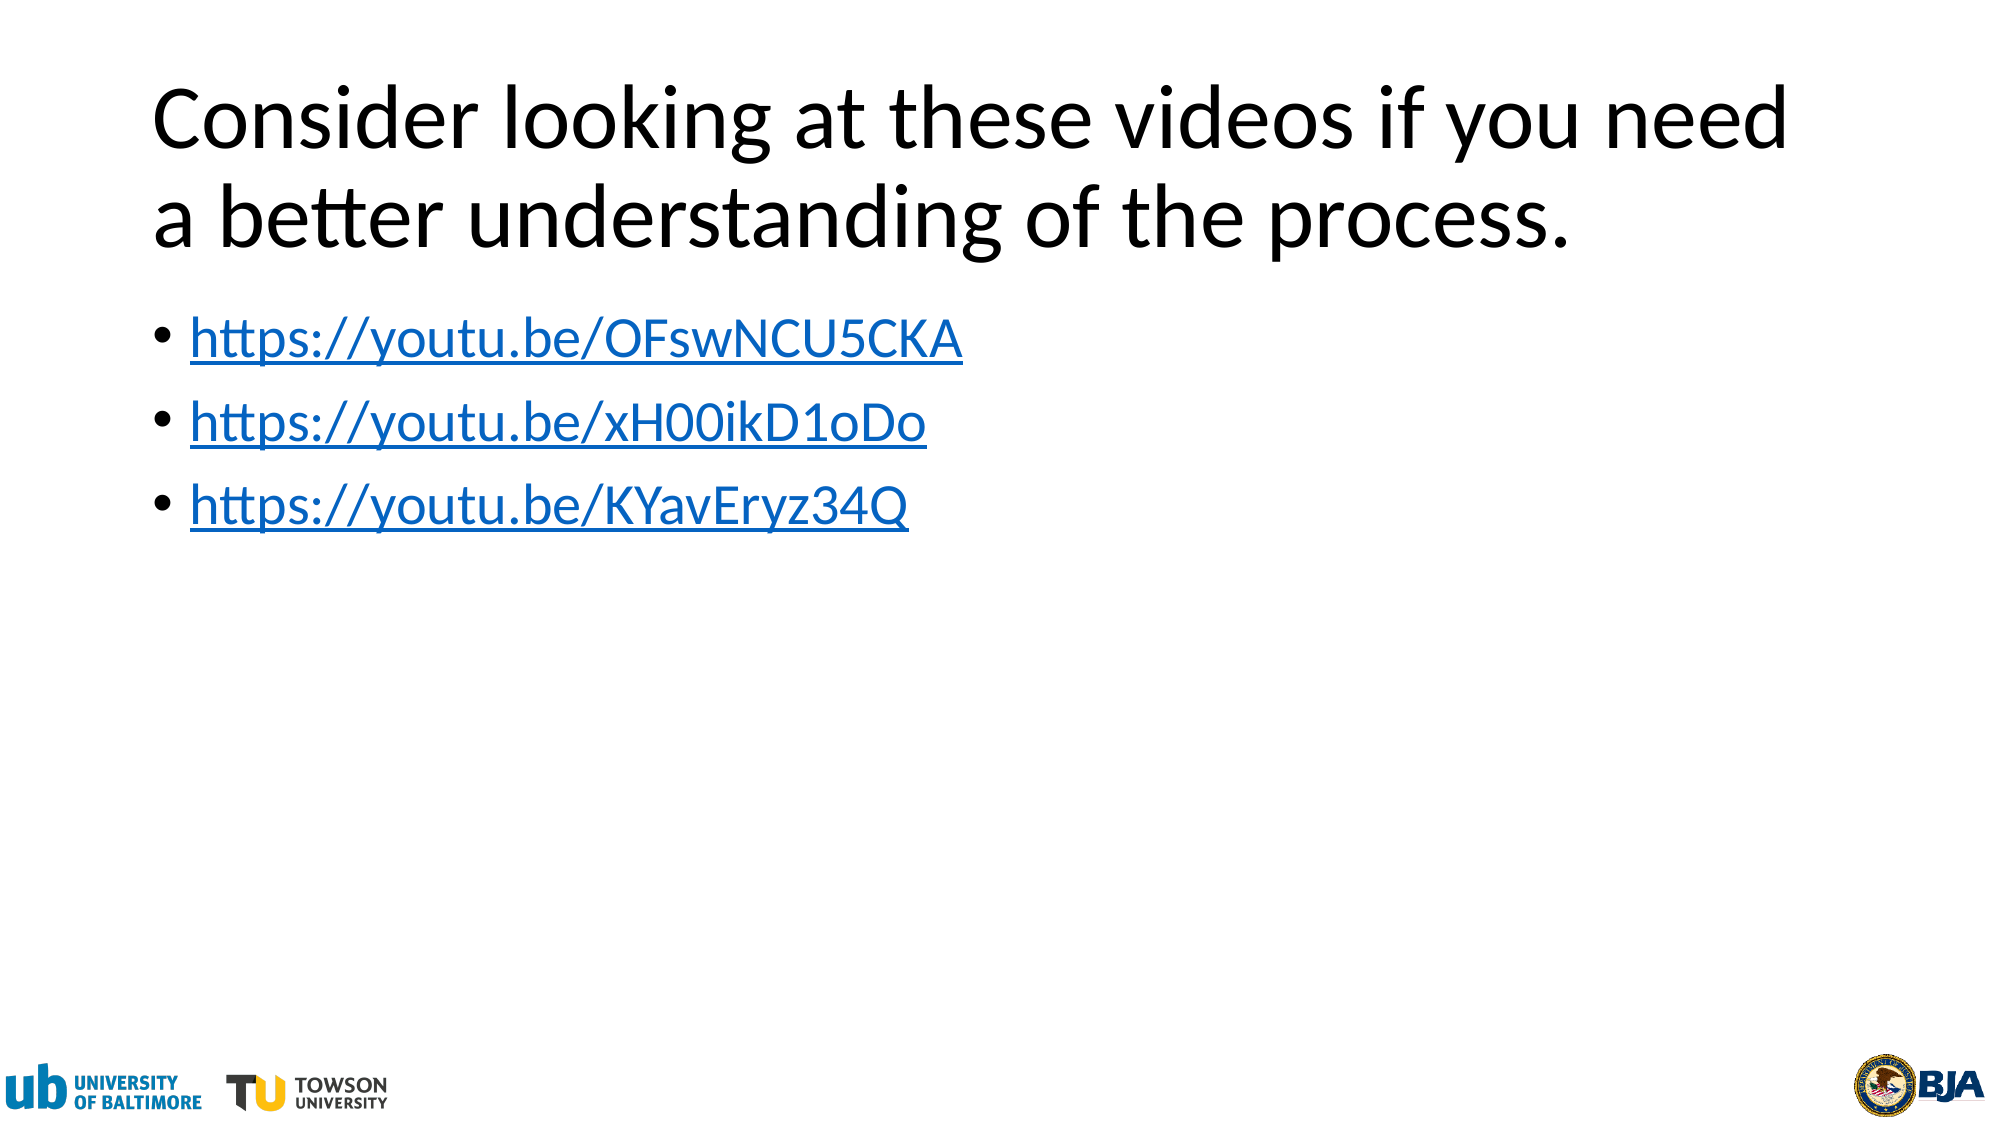

# Consider looking at these videos if you need a better understanding of the process.
https://youtu.be/OFswNCU5CKA
https://youtu.be/xH00ikD1oDo
https://youtu.be/KYavEryz34Q